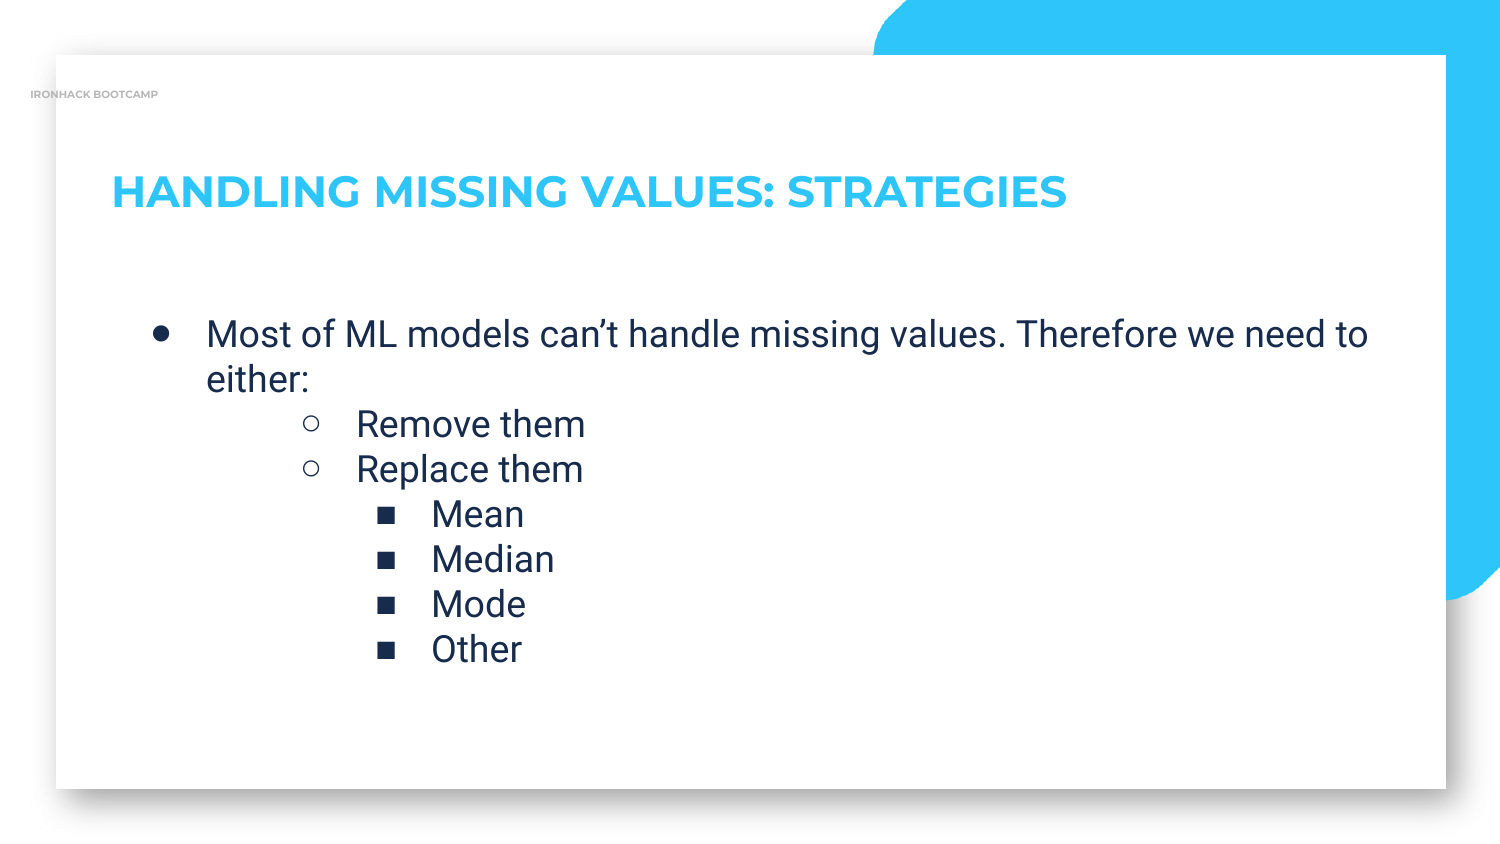

IRONHACK BOOTCAMP
HANDLING MISSING VALUES: STRATEGIES

Most of ML models can’t handle missing values. Therefore we need to either:
Remove them
Replace them
Mean
Median
Mode
Other